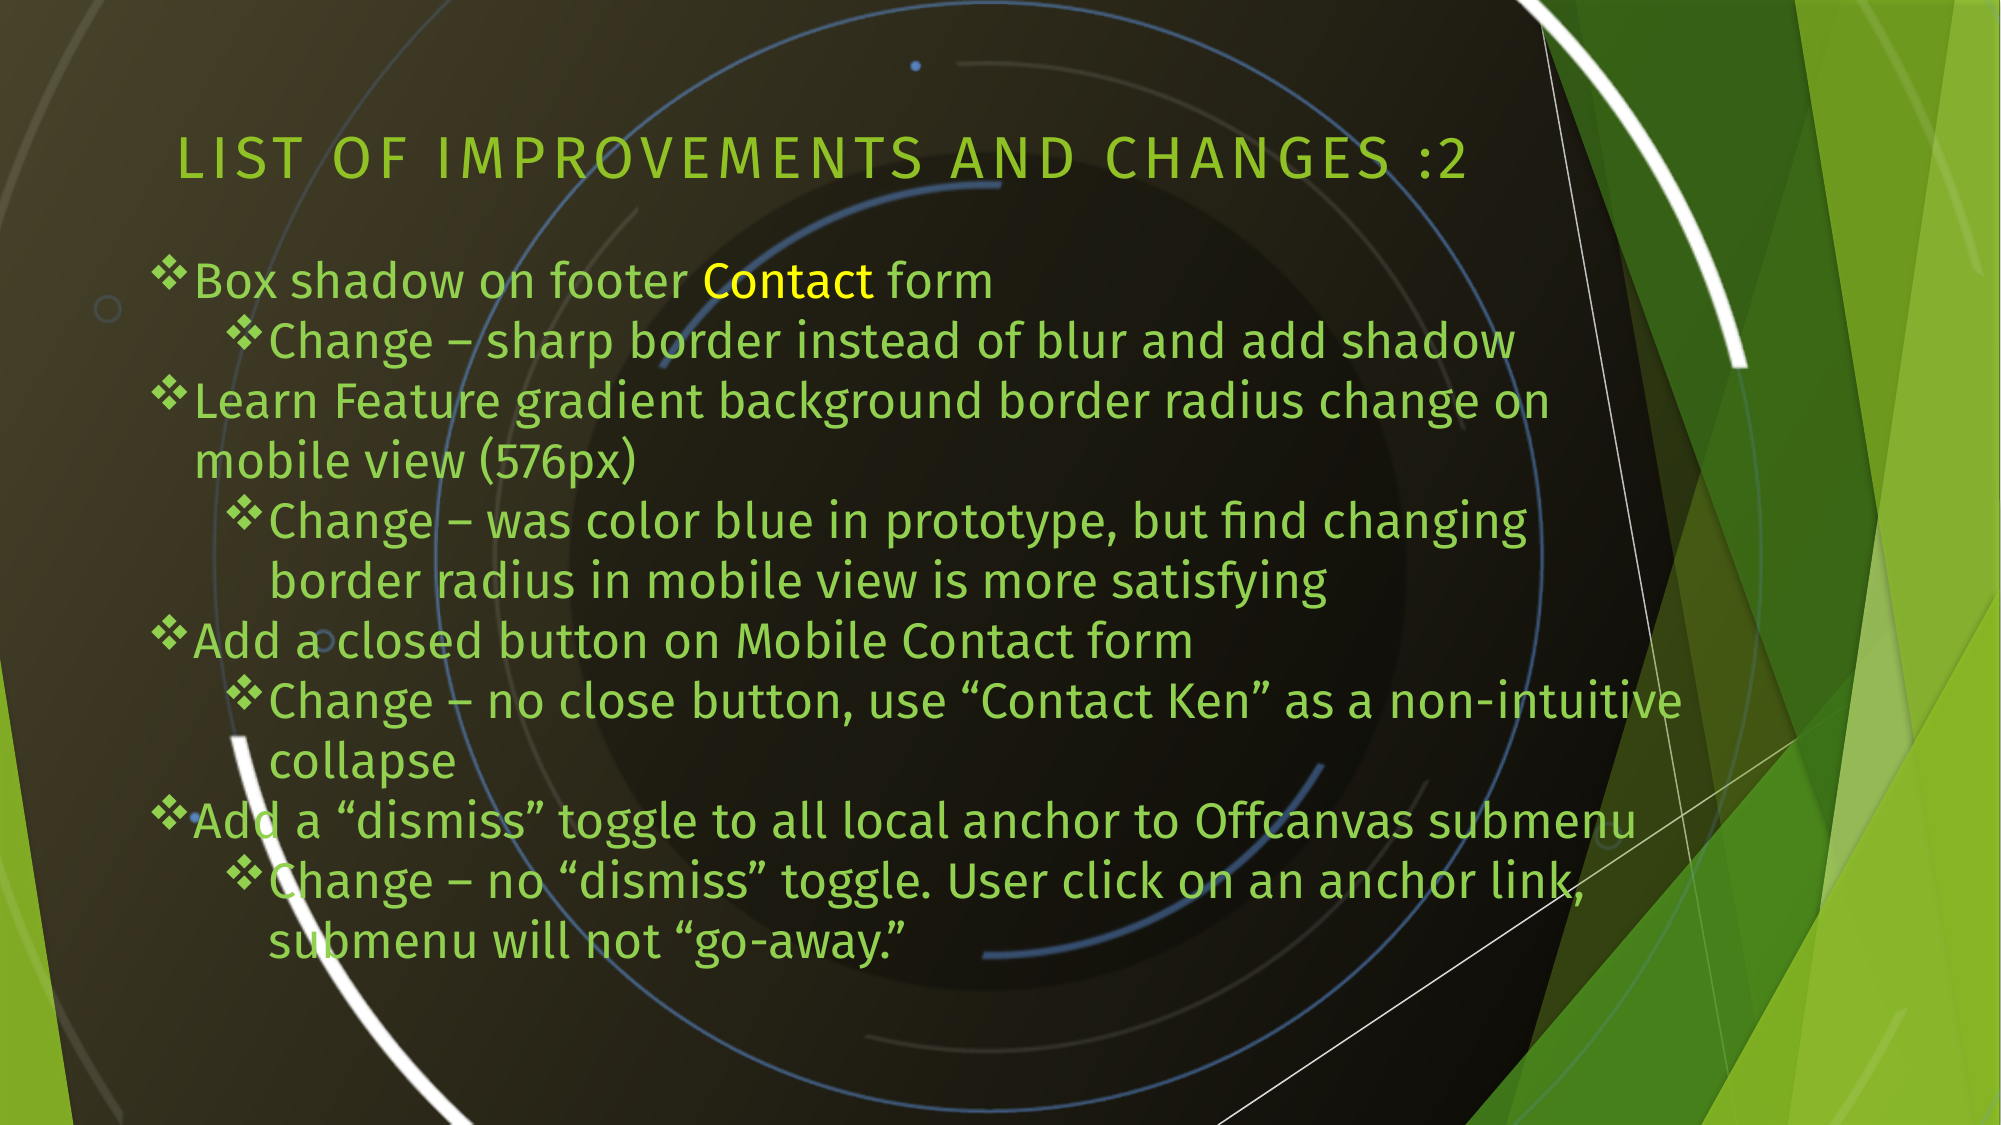

List of improvements and changes :2
Box shadow on footer Contact form
Change – sharp border instead of blur and add shadow
Learn Feature gradient background border radius change on mobile view (576px)
Change – was color blue in prototype, but find changing border radius in mobile view is more satisfying
Add a closed button on Mobile Contact form
Change – no close button, use “Contact Ken” as a non-intuitive collapse
Add a “dismiss” toggle to all local anchor to Offcanvas submenu
Change – no “dismiss” toggle. User click on an anchor link, submenu will not “go-away.”